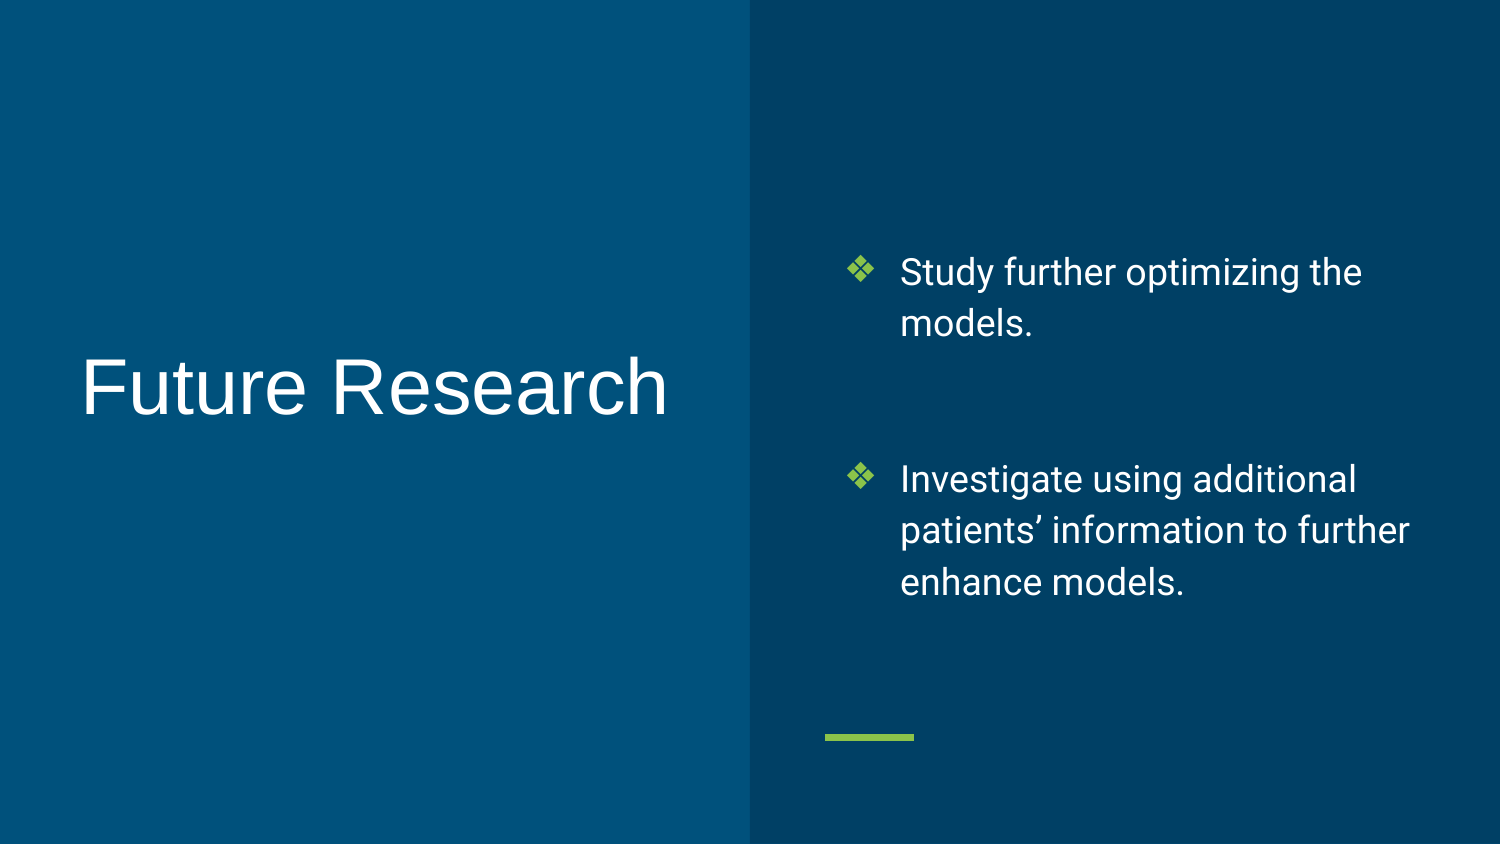

Study further optimizing the models.

Investigate using additional patients’ information to further  enhance models.
# Future Research